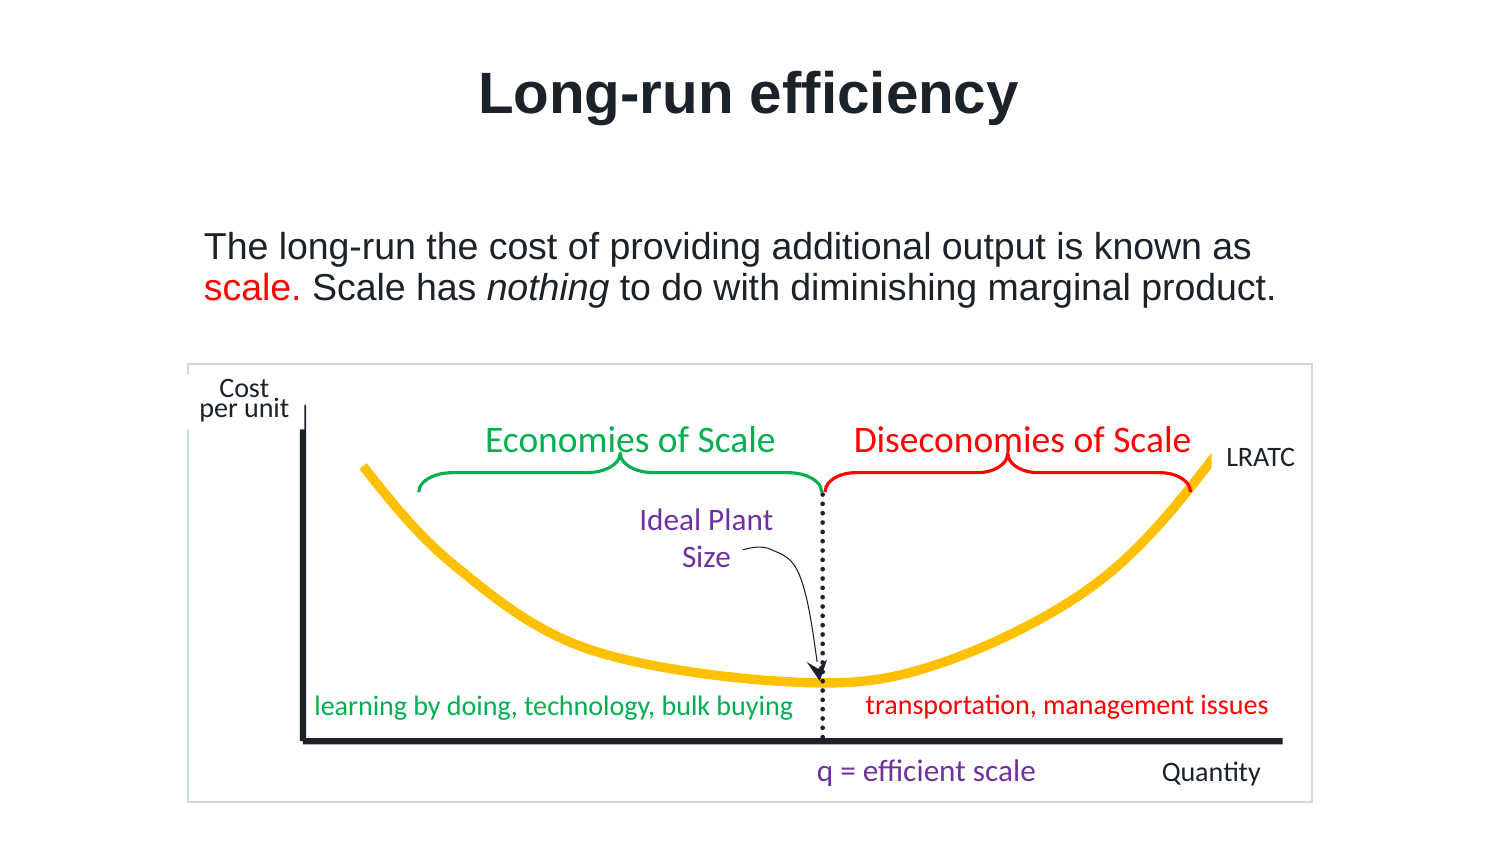

# Long-run efficiency
The long-run the cost of providing additional output is known as scale. Scale has nothing to do with diminishing marginal product.

Cost
per unit

Quantity
LRATC

Economies of Scale

Diseconomies of Scale

q = efficient scale
Ideal Plant
Size

transportation, management issues
learning by doing, technology, bulk buying